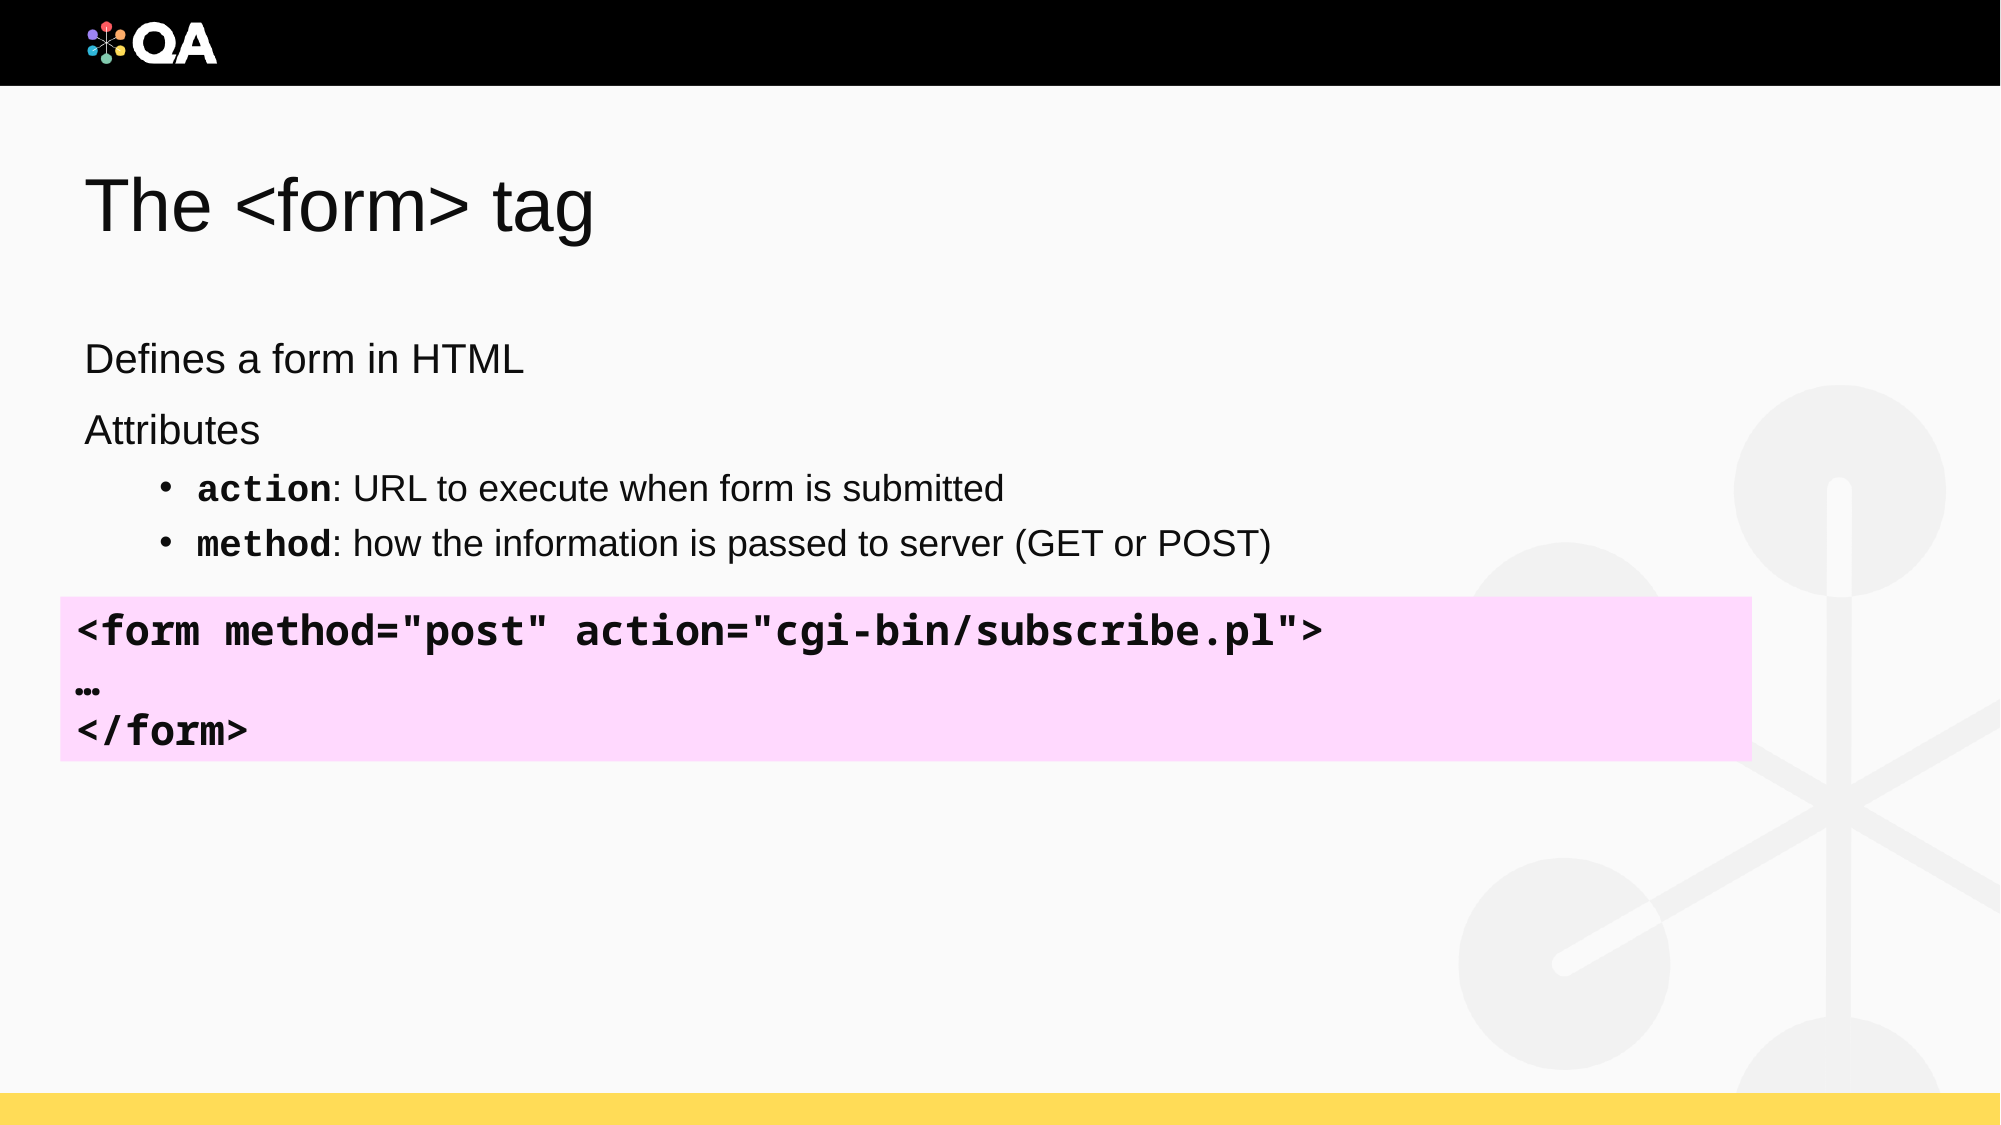

# The <form> tag
Defines a form in HTML
Attributes
action: URL to execute when form is submitted
method: how the information is passed to server (GET or POST)
<form method="post" action="cgi-bin/subscribe.pl">
…
</form>